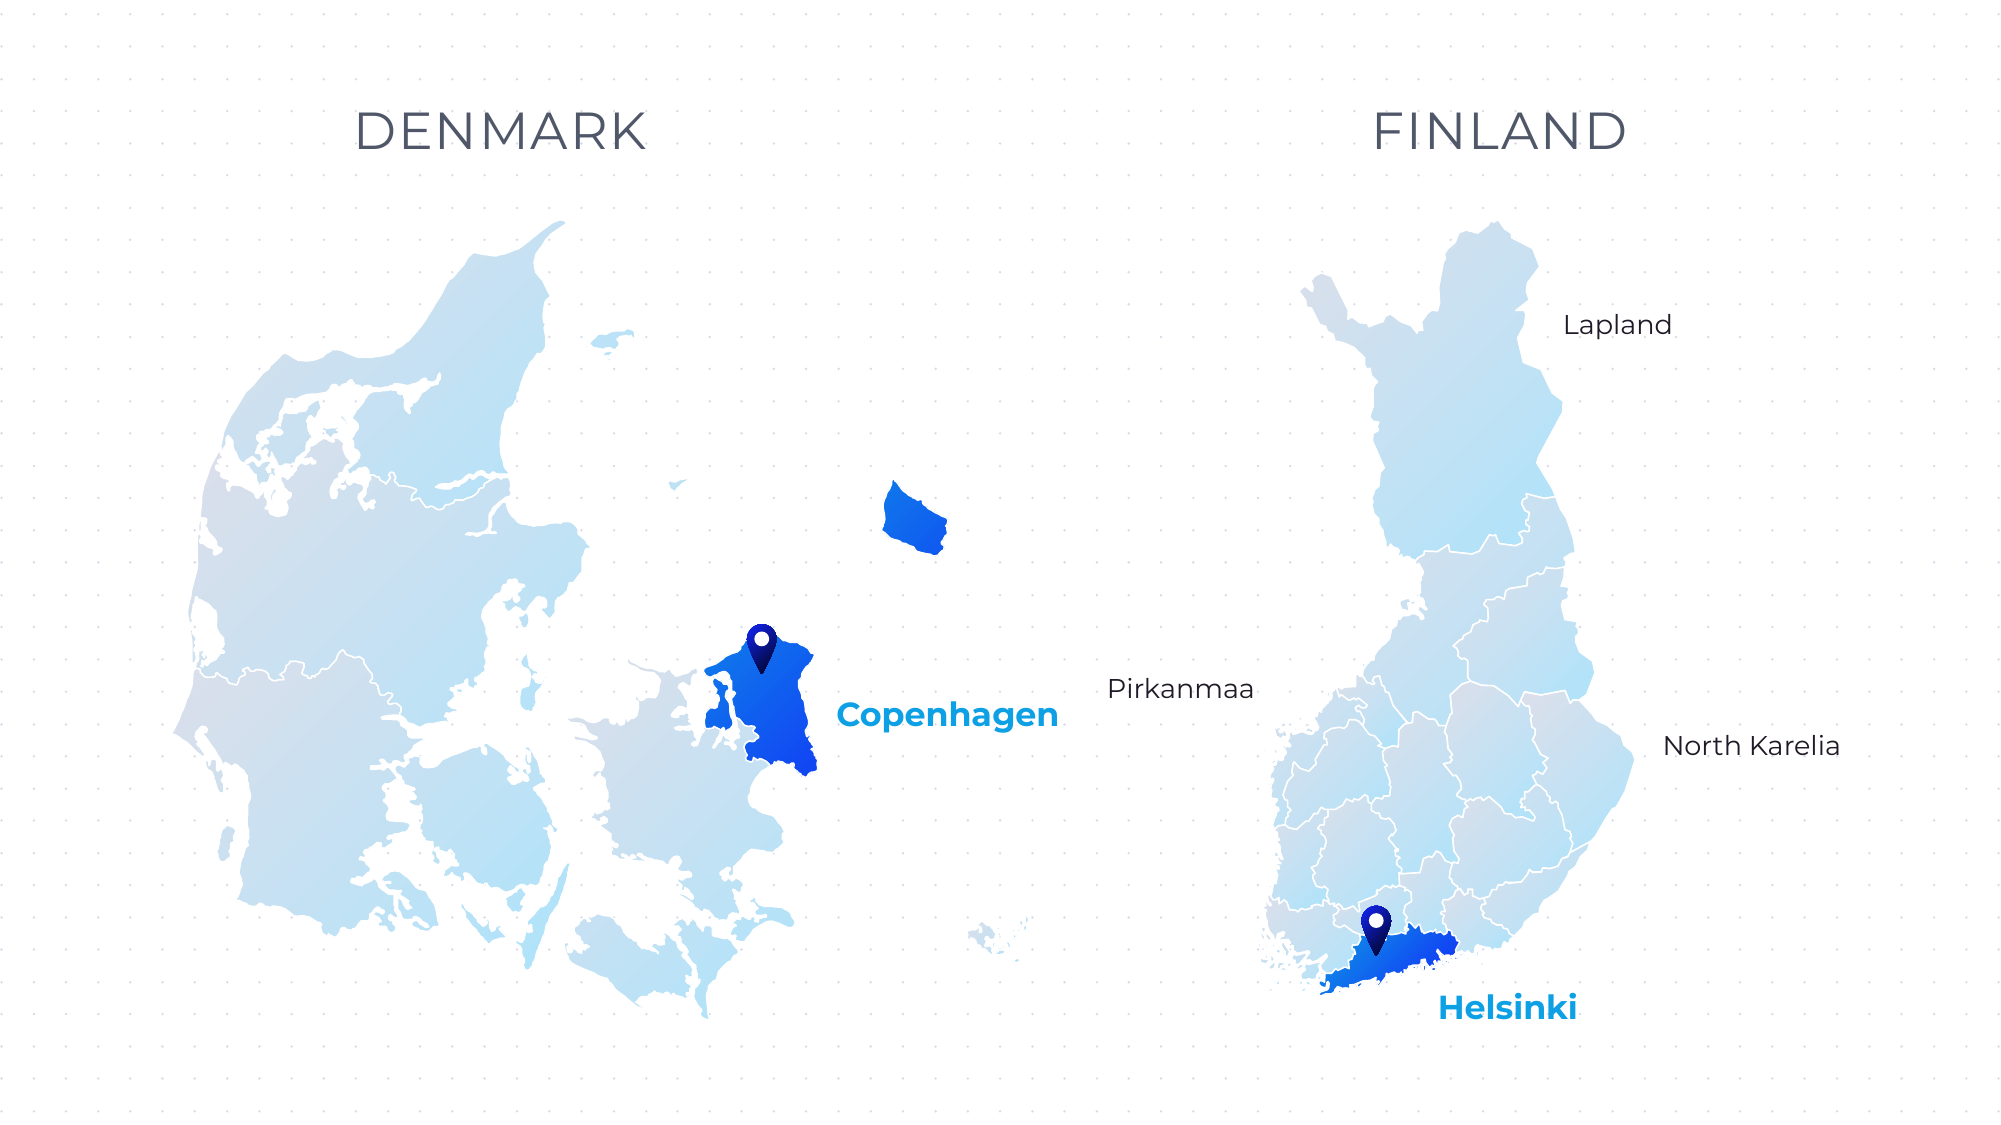

DENMARK
FINLAND

Lapland
Pirkanmaa
North Karelia
Helsinki

Copenhagen